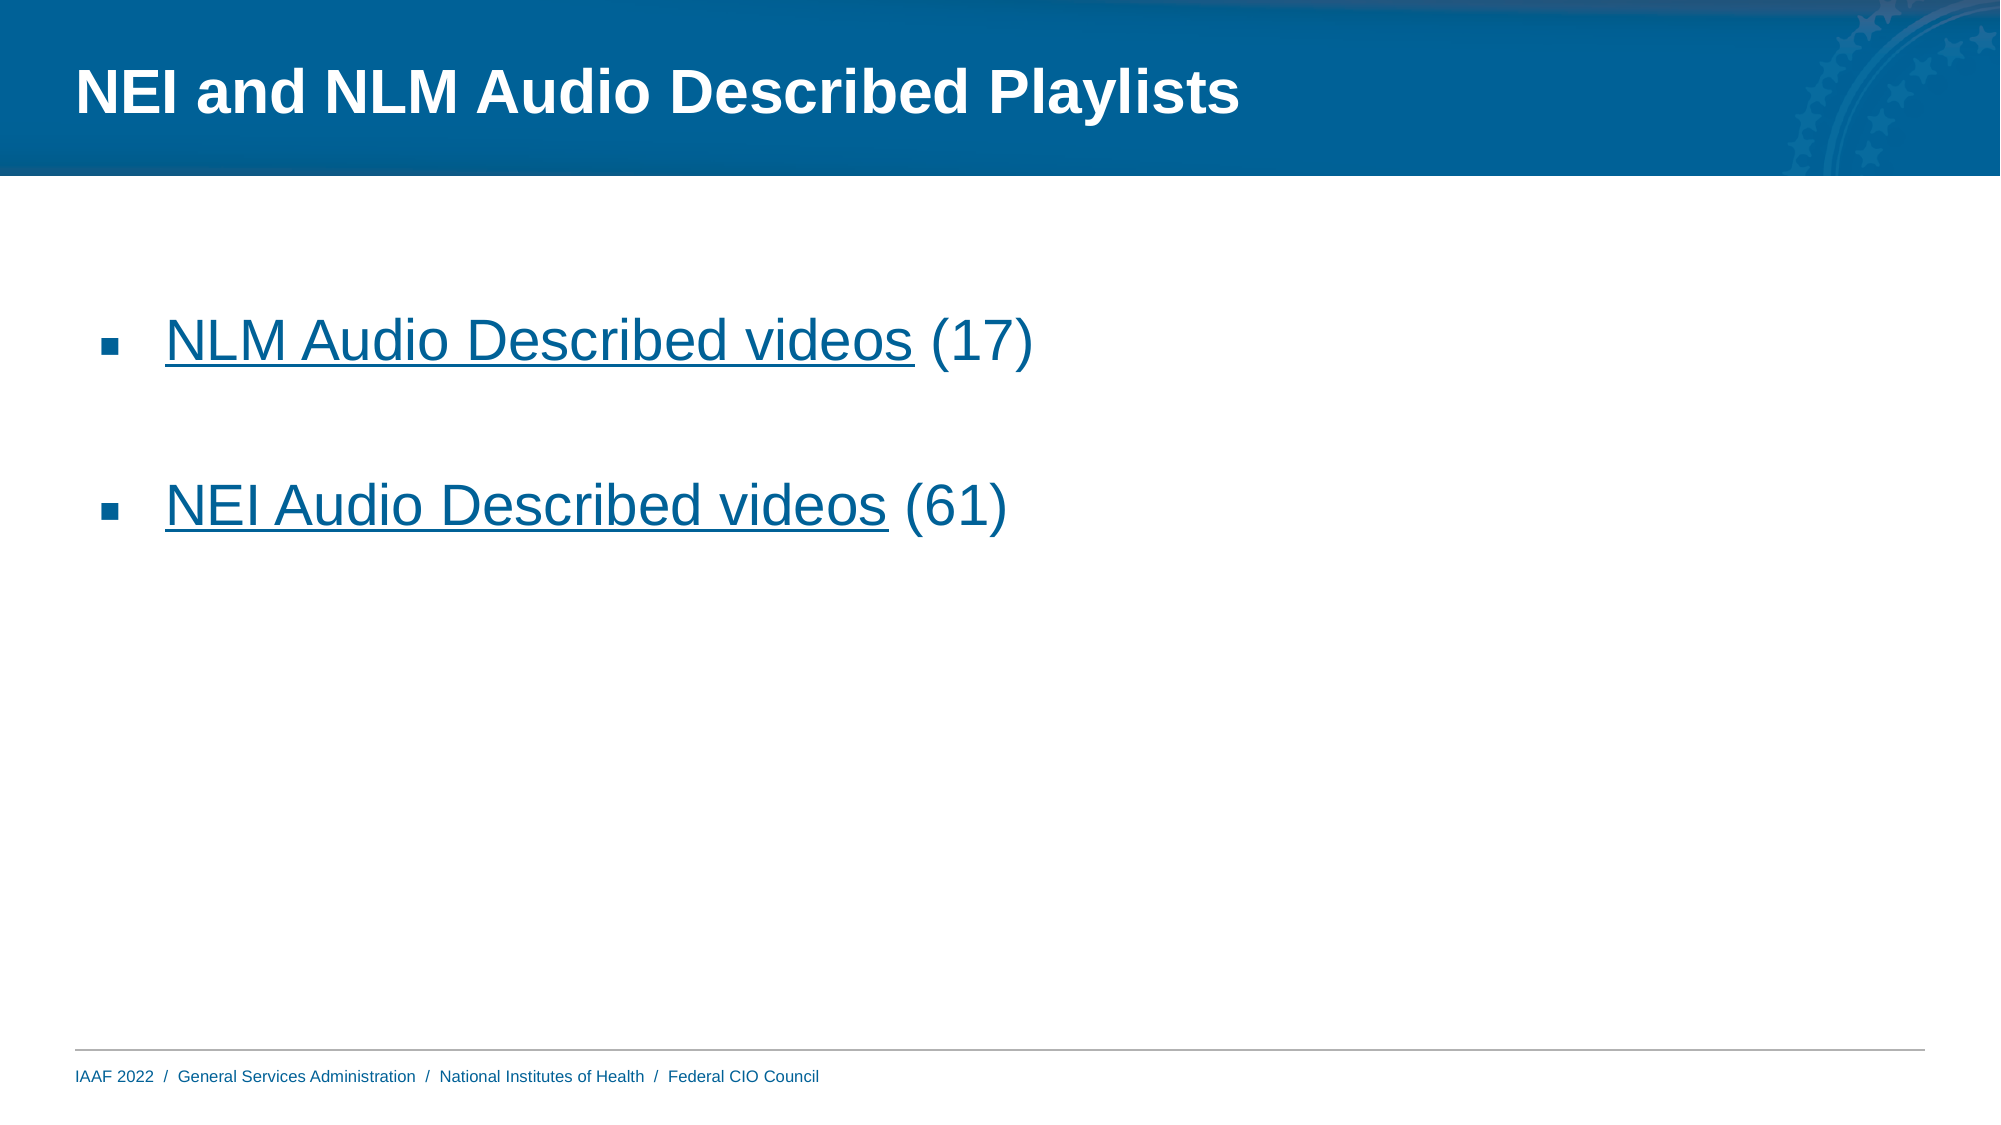

# NEI and NLM Audio Described Playlists
NLM Audio Described videos (17)
NEI Audio Described videos (61)